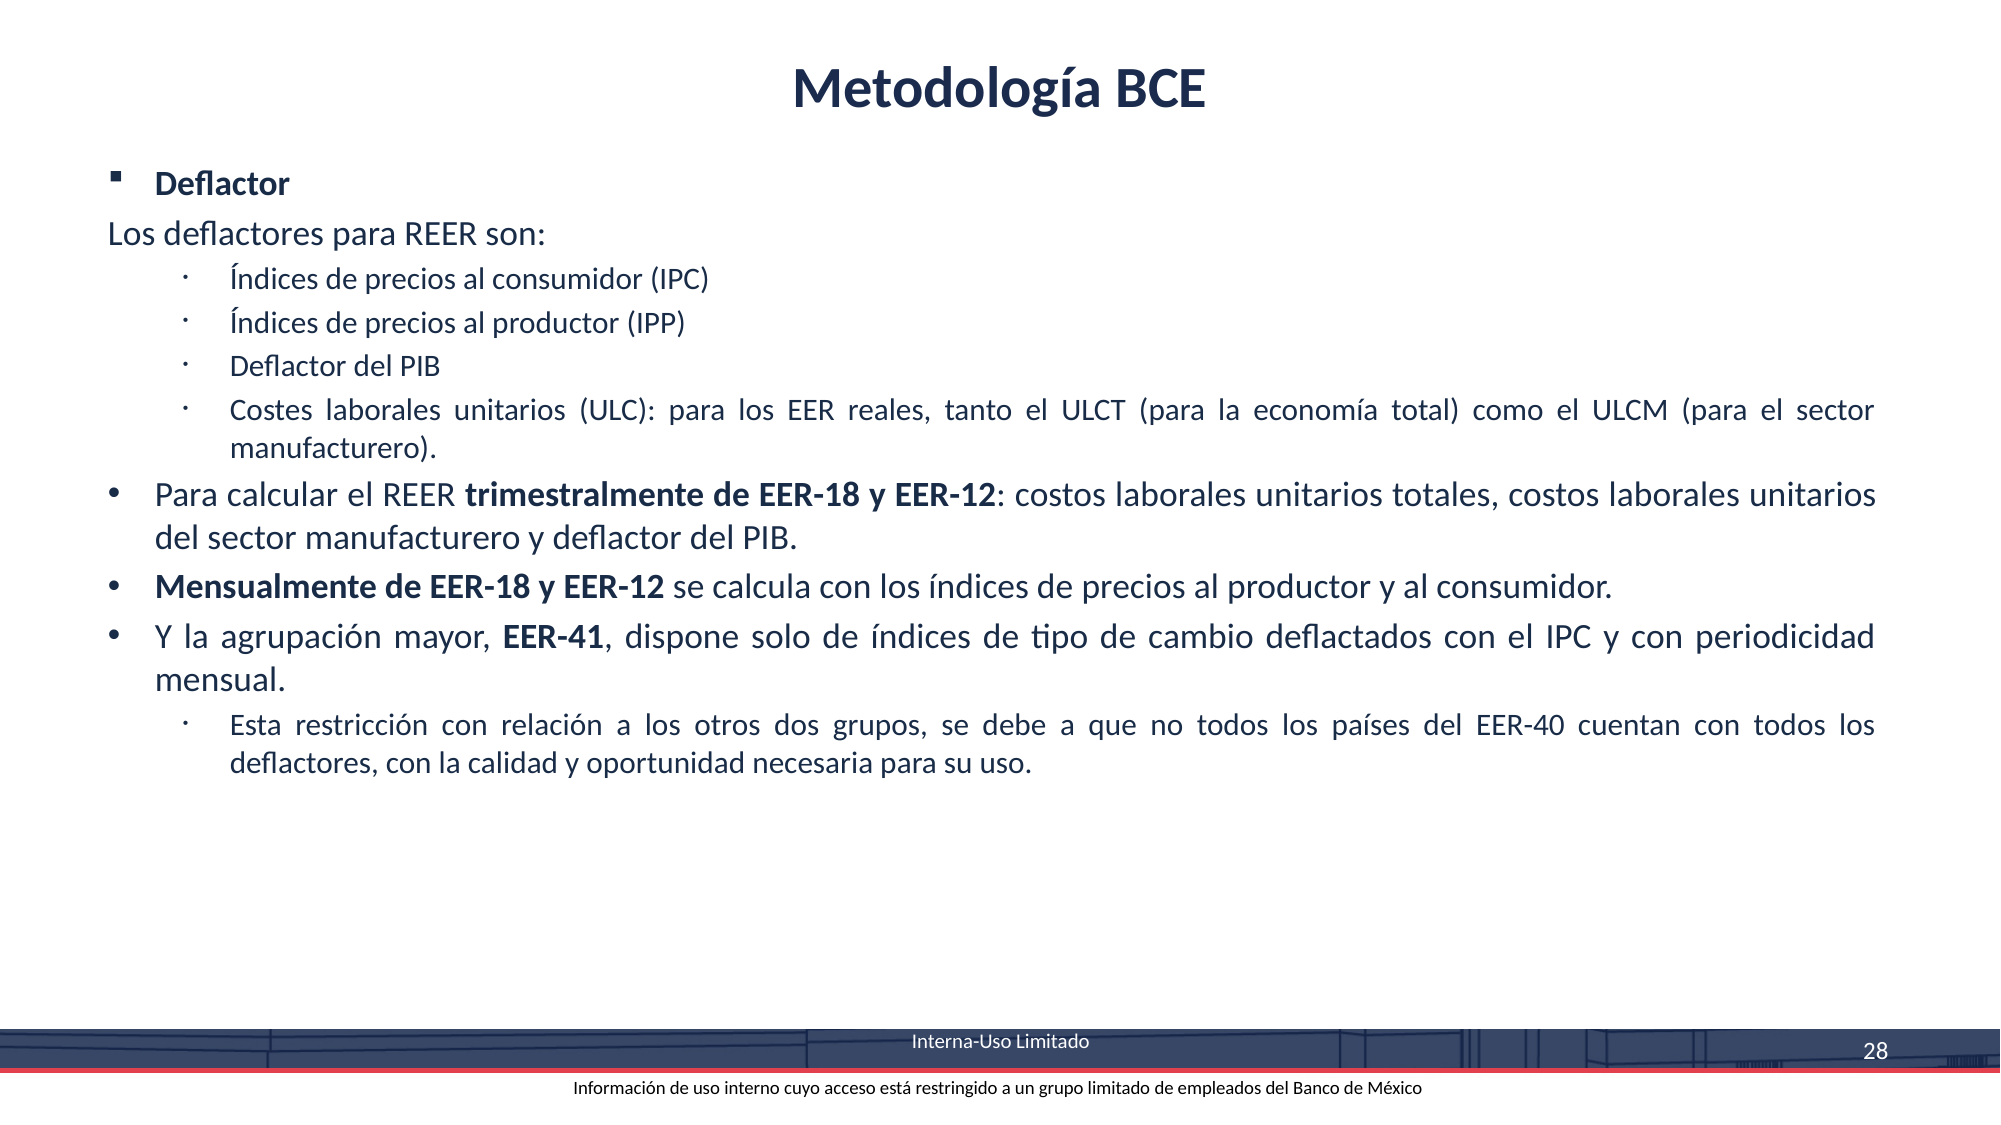

Metodología BCE
Deflactor
Los deflactores para REER son:
Índices de precios al consumidor (IPC)
Índices de precios al productor (IPP)
Deflactor del PIB
Costes laborales unitarios (ULC): para los EER reales, tanto el ULCT (para la economía total) como el ULCM (para el sector manufacturero).
Para calcular el REER trimestralmente de EER-18 y EER-12: costos laborales unitarios totales, costos laborales unitarios del sector manufacturero y deflactor del PIB.
Mensualmente de EER-18 y EER-12 se calcula con los índices de precios al productor y al consumidor.
Y la agrupación mayor, EER-41, dispone solo de índices de tipo de cambio deflactados con el IPC y con periodicidad mensual.
Esta restricción con relación a los otros dos grupos, se debe a que no todos los países del EER-40 cuentan con todos los deflactores, con la calidad y oportunidad necesaria para su uso.

 Interna-Uso Limitado

Información de uso interno cuyo acceso está restringido a un grupo limitado de empleados del Banco de México